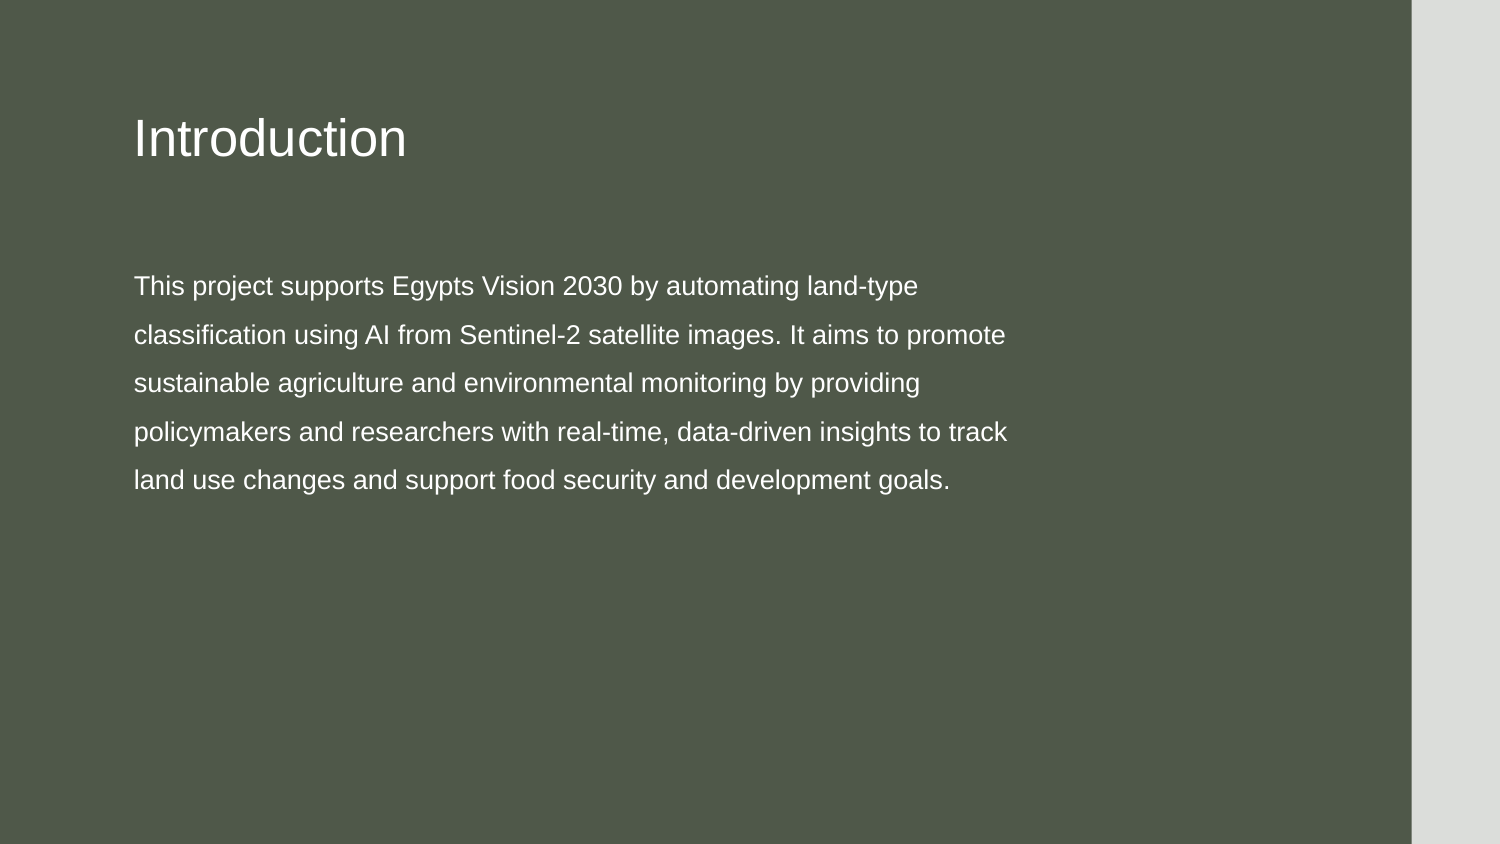

# Introduction
This project supports Egypts Vision 2030 by automating land-type classification using AI from Sentinel-2 satellite images. It aims to promote sustainable agriculture and environmental monitoring by providing policymakers and researchers with real-time, data-driven insights to track land use changes and support food security and development goals.